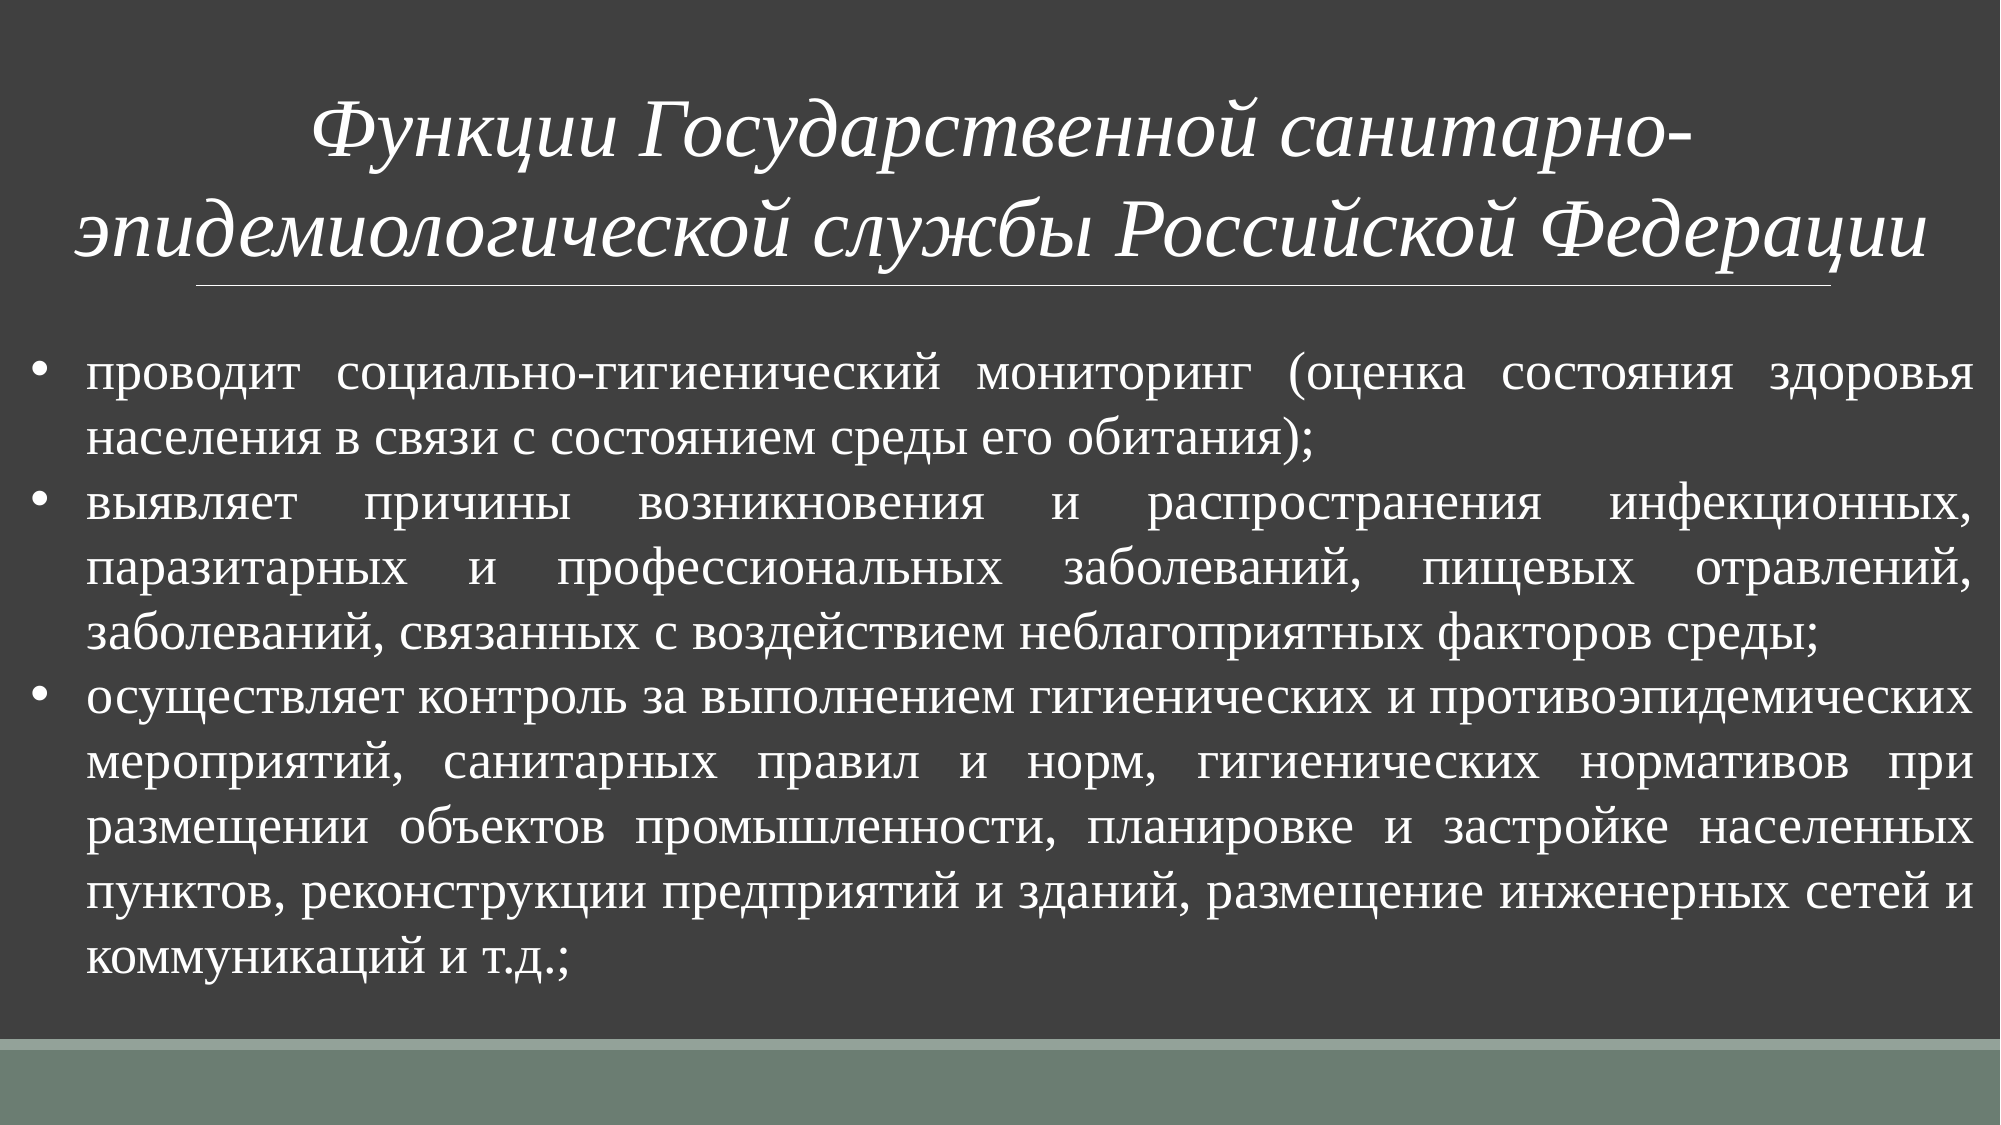

Функции Государственной санитарно-эпидемиологической службы Российской Федерации
проводит социально-гигиенический мониторинг (оцен­ка состояния здоровья населения в связи с состоянием среды его обитания);
выявляет причины возникновения и распространения инфекционных, паразитарных и профессиональных заболеваний, пищевых отравлений, заболеваний, свя­занных с воздействием неблагоприятных факторов сре­ды;
осуществляет контроль за выполнением гигиенических и противоэпидемических мероприятий, санитарных пра­вил и норм, гигиенических нормативов при размещении объектов промышленности, планировке и застройке на­селенных пунктов, реконструкции предприятий и зда­ний, размещение инженерных сетей и коммуникаций и т.д.;